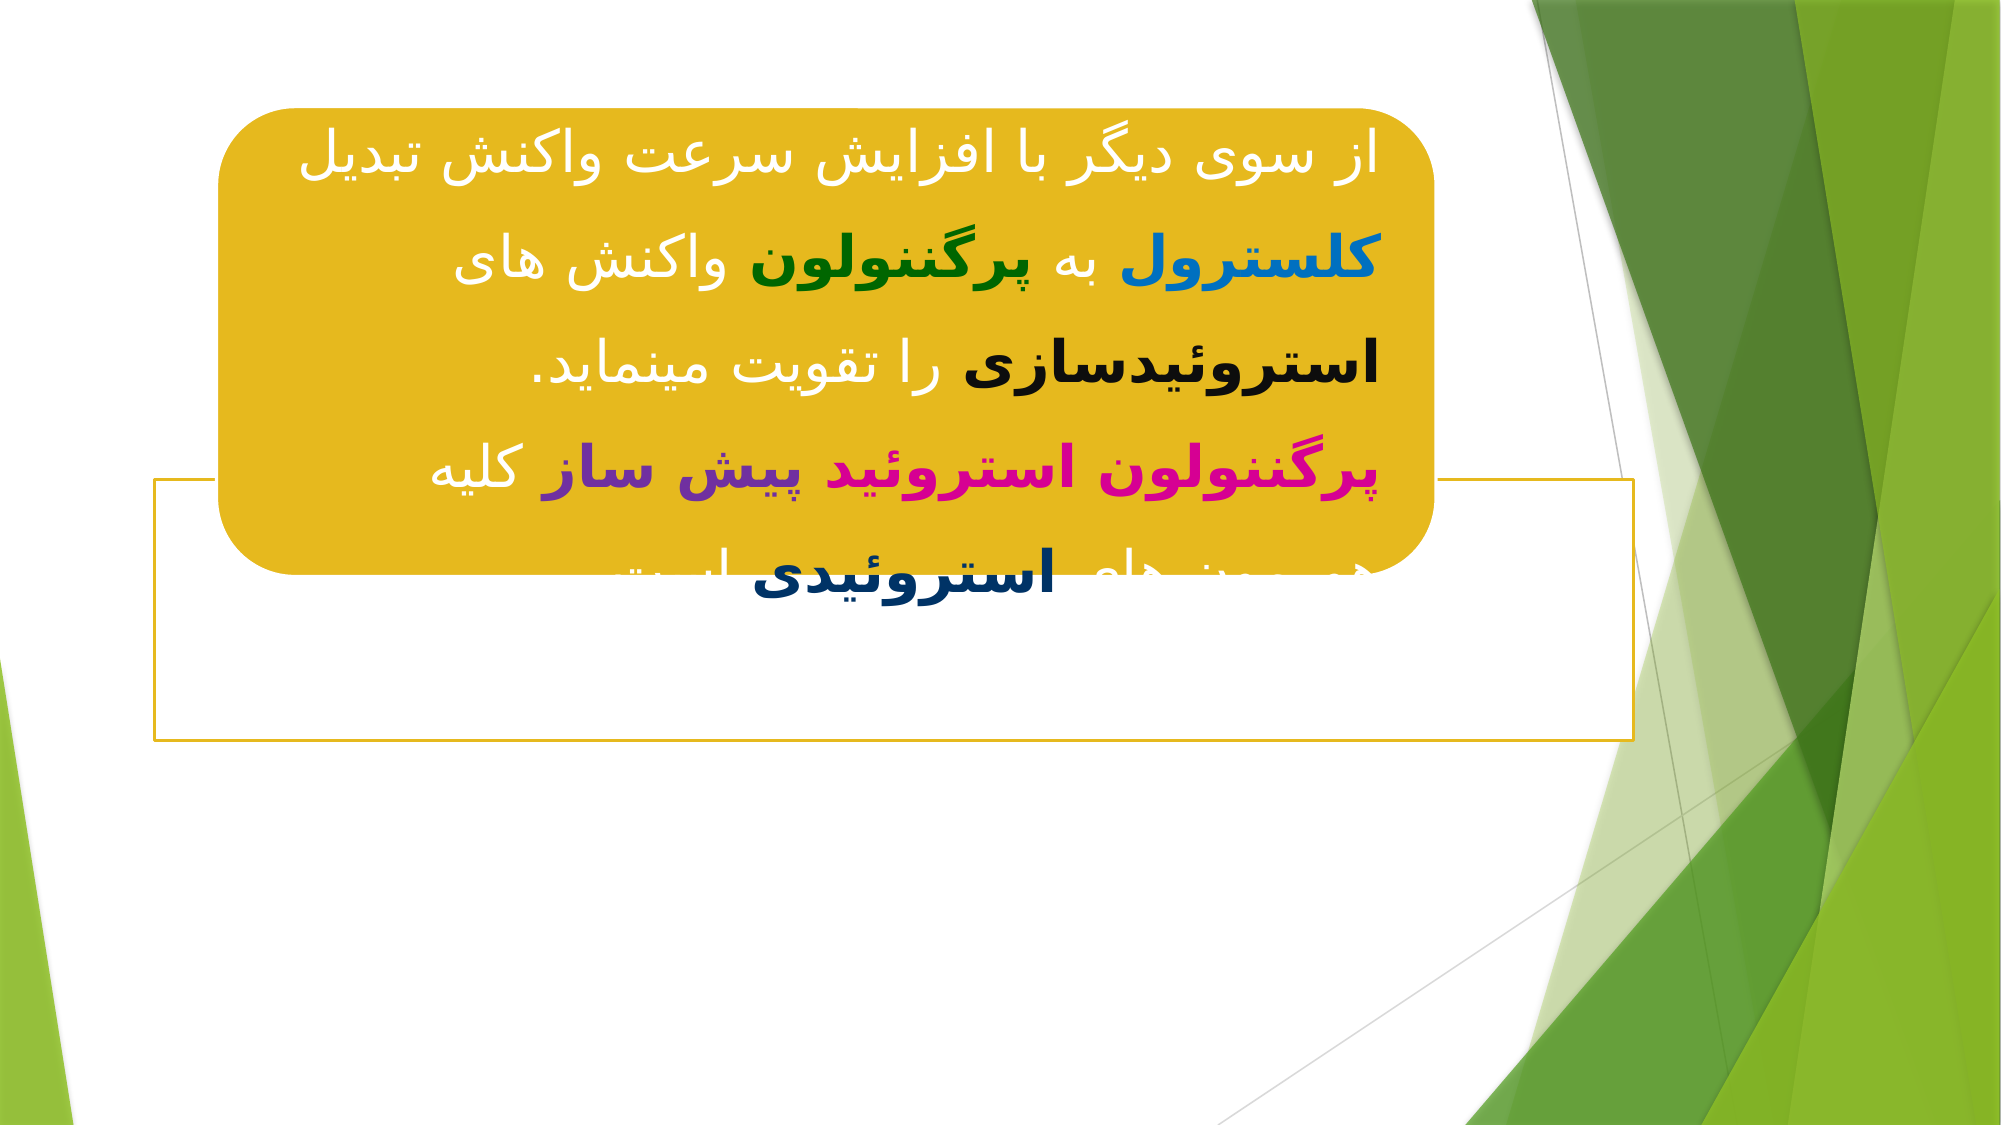

از سوی دیگر با افزایش سرعت واکنش تبدیل کلسترول به پرگننولون واکنش های استروئیدسازی را تقویت مینماید. پرگننولون استروئید پیش ساز کلیه هورمون های استروئیدی است.